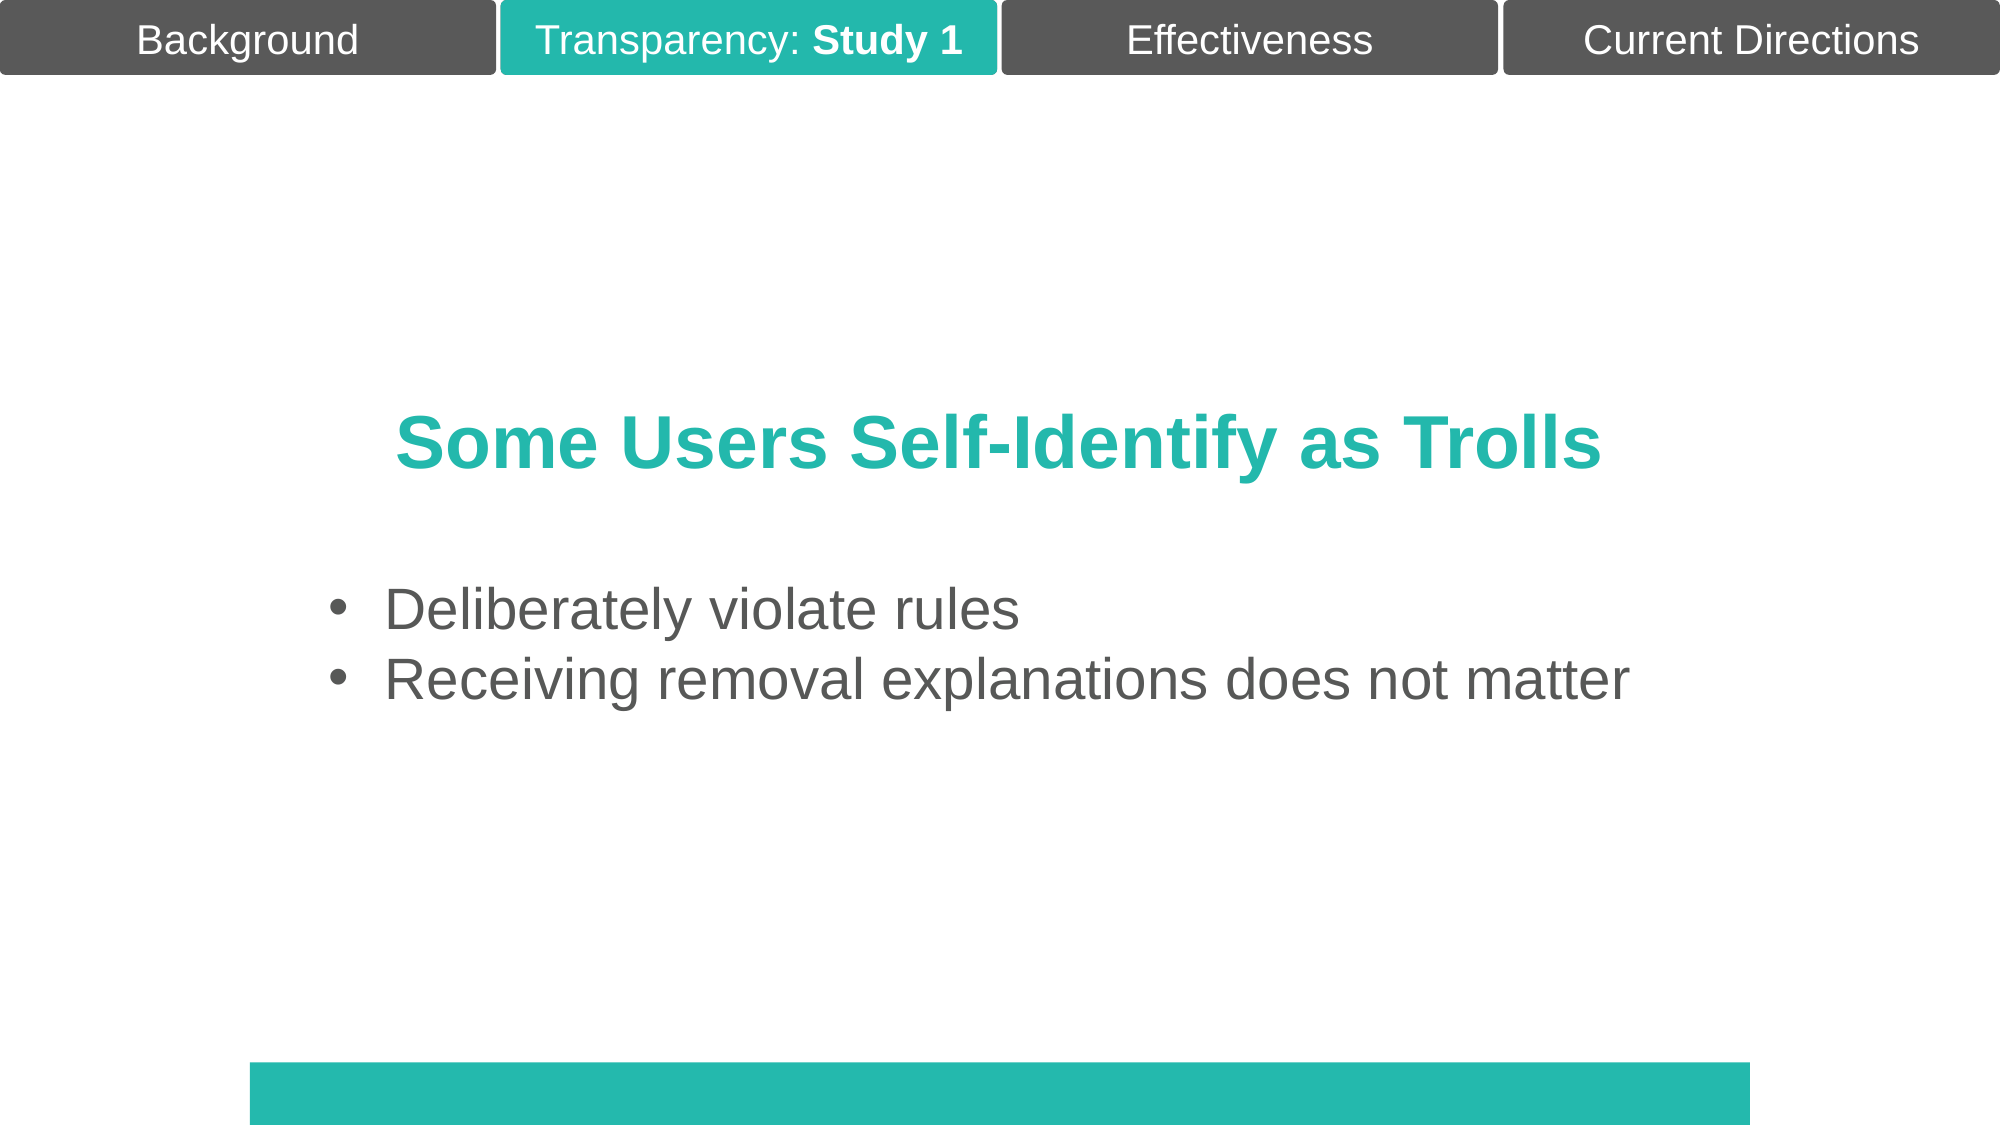

Transparency: Study 1
Some Users Self-Identify as Trolls
Deliberately violate rules
Receiving removal explanations does not matter